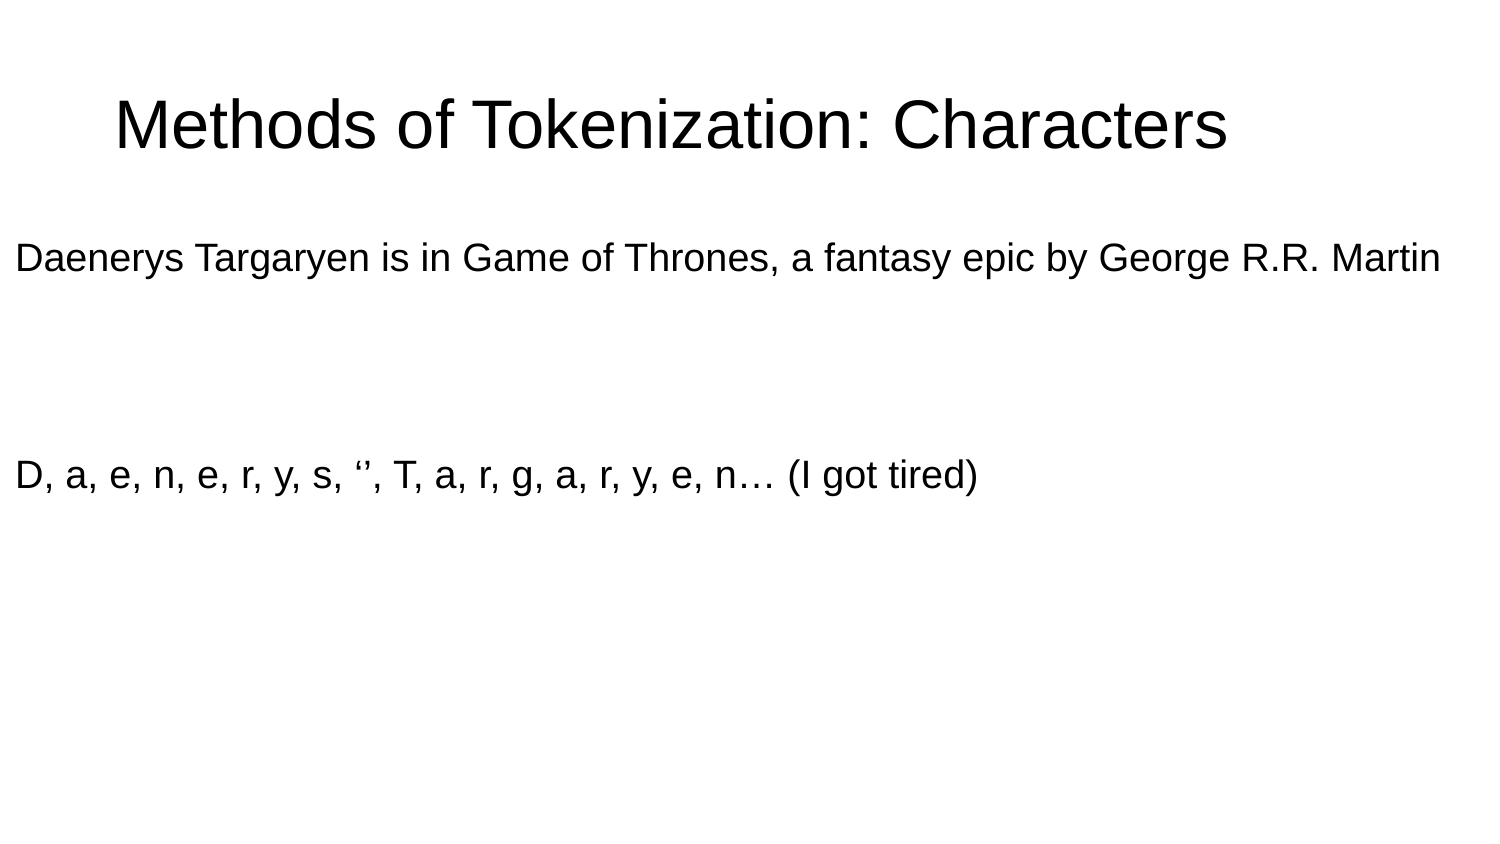

# Methods of Tokenization: Characters
Daenerys Targaryen is in Game of Thrones, a fantasy epic by George R.R. Martin
D, a, e, n, e, r, y, s, ‘’, T, a, r, g, a, r, y, e, n… (I got tired)